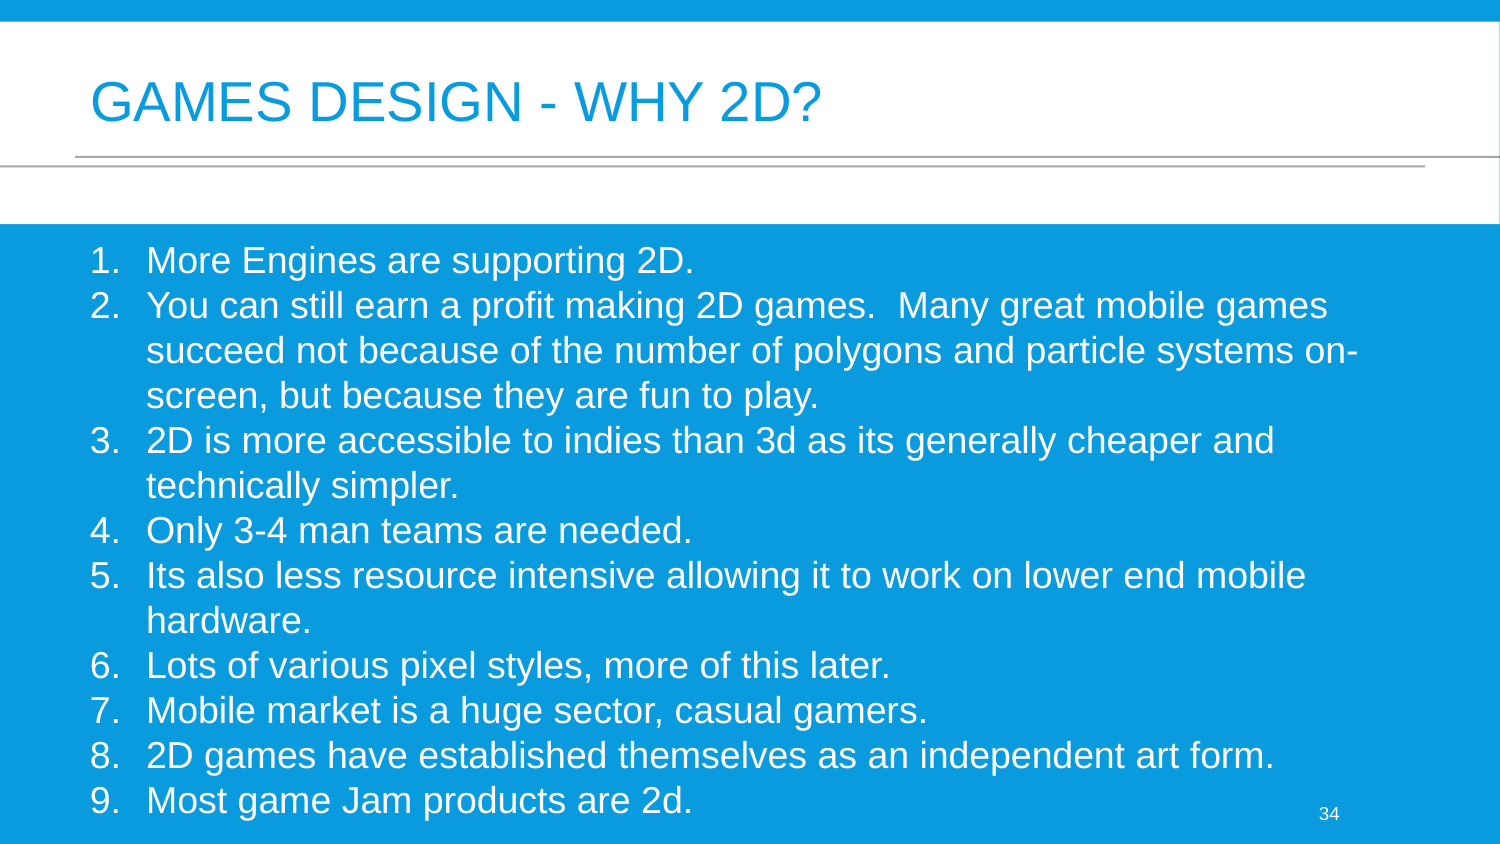

# Games Design - Why 2d?
More Engines are supporting 2D.
You can still earn a profit making 2D games.  Many great mobile games succeed not because of the number of polygons and particle systems on-screen, but because they are fun to play.
2D is more accessible to indies than 3d as its generally cheaper and technically simpler.
Only 3-4 man teams are needed.
Its also less resource intensive allowing it to work on lower end mobile hardware.
Lots of various pixel styles, more of this later.
Mobile market is a huge sector, casual gamers.
2D games have established themselves as an independent art form.
Most game Jam products are 2d.

34